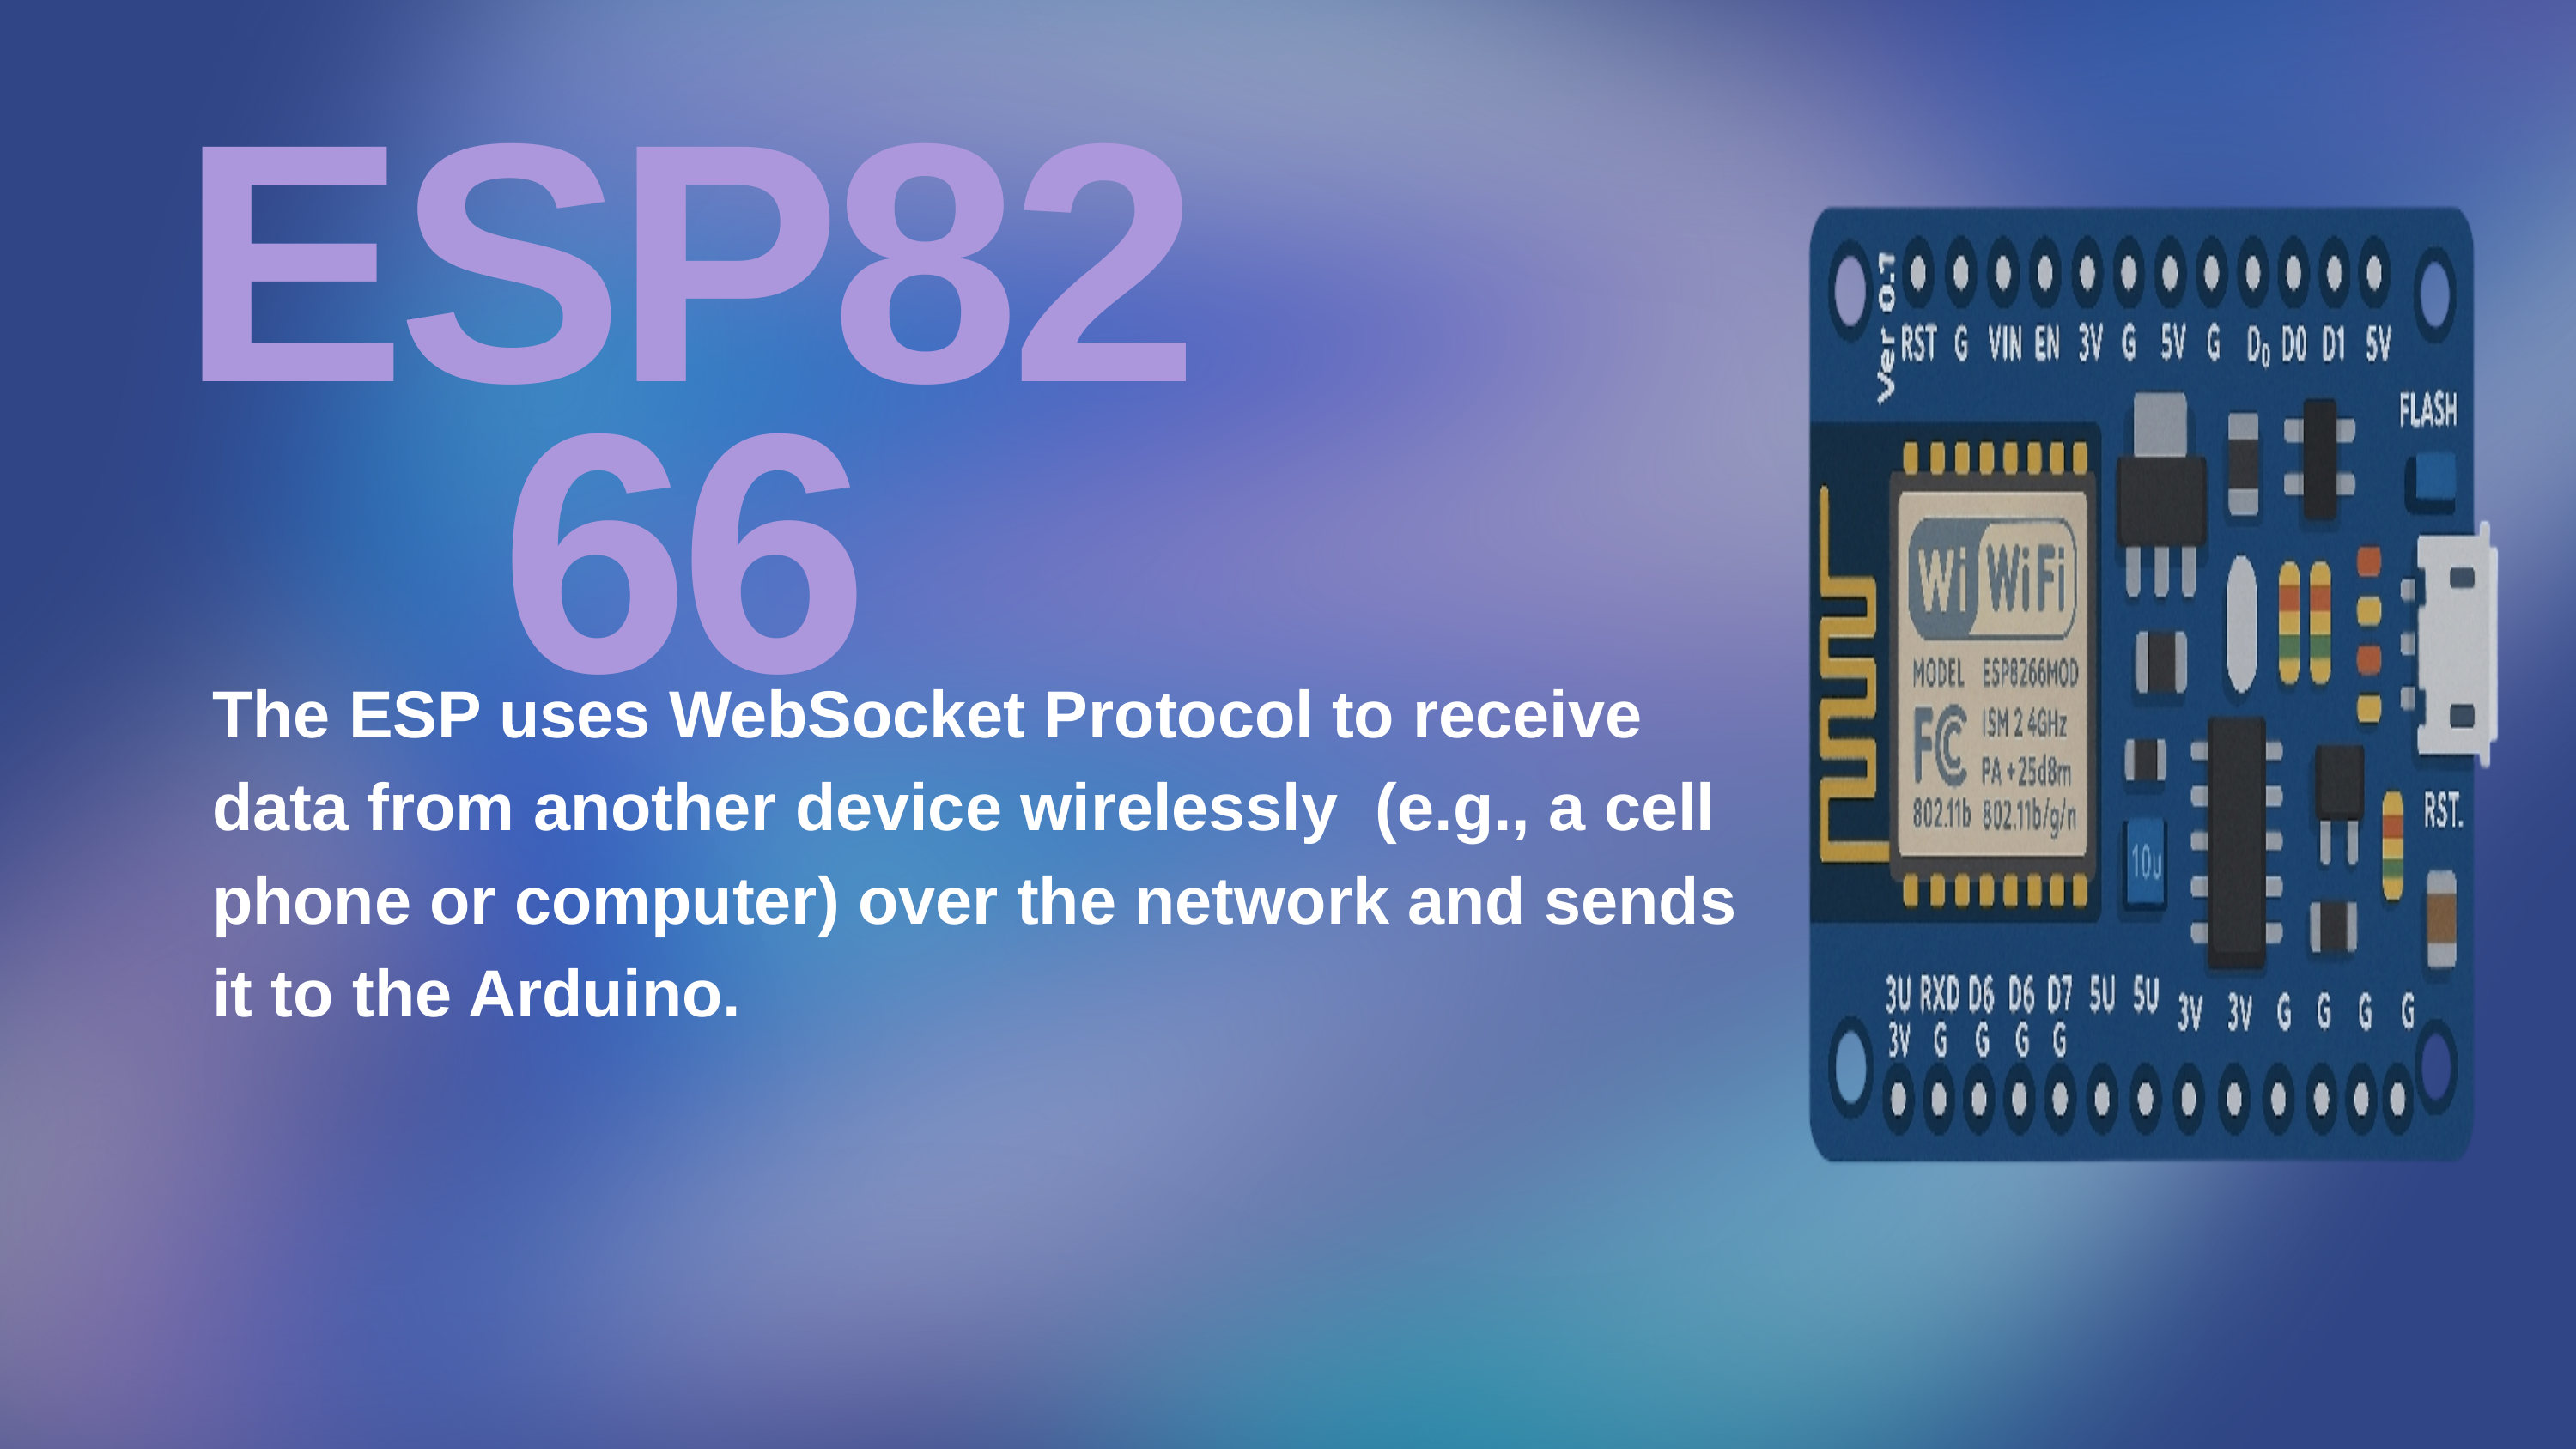

ESP8266

The ESP uses WebSocket Protocol to receive data from another device wirelessly  (e.g., a cell phone or computer) over the network and sends it to the Arduino.